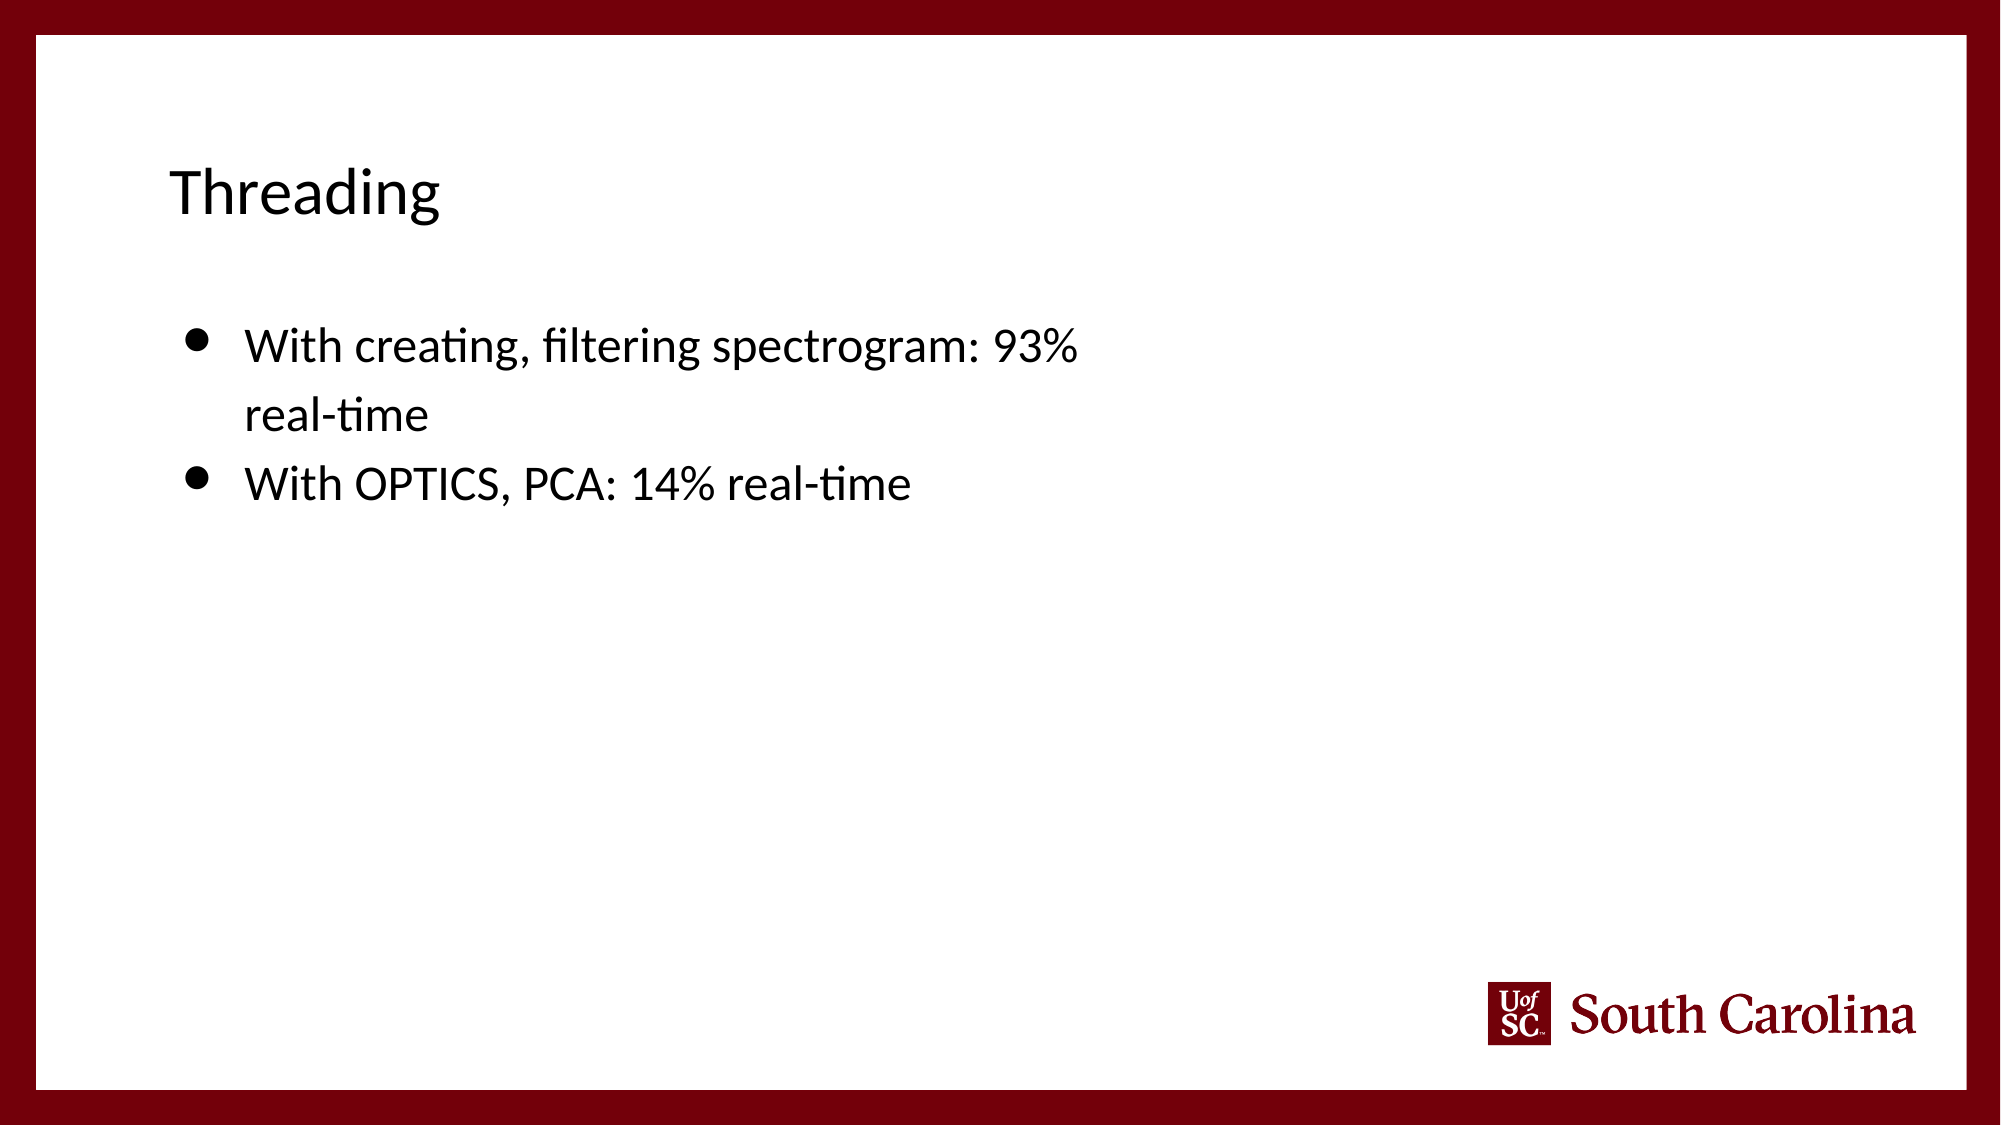

Threading
With creating, filtering spectrogram: 93% real-time
With OPTICS, PCA: 14% real-time